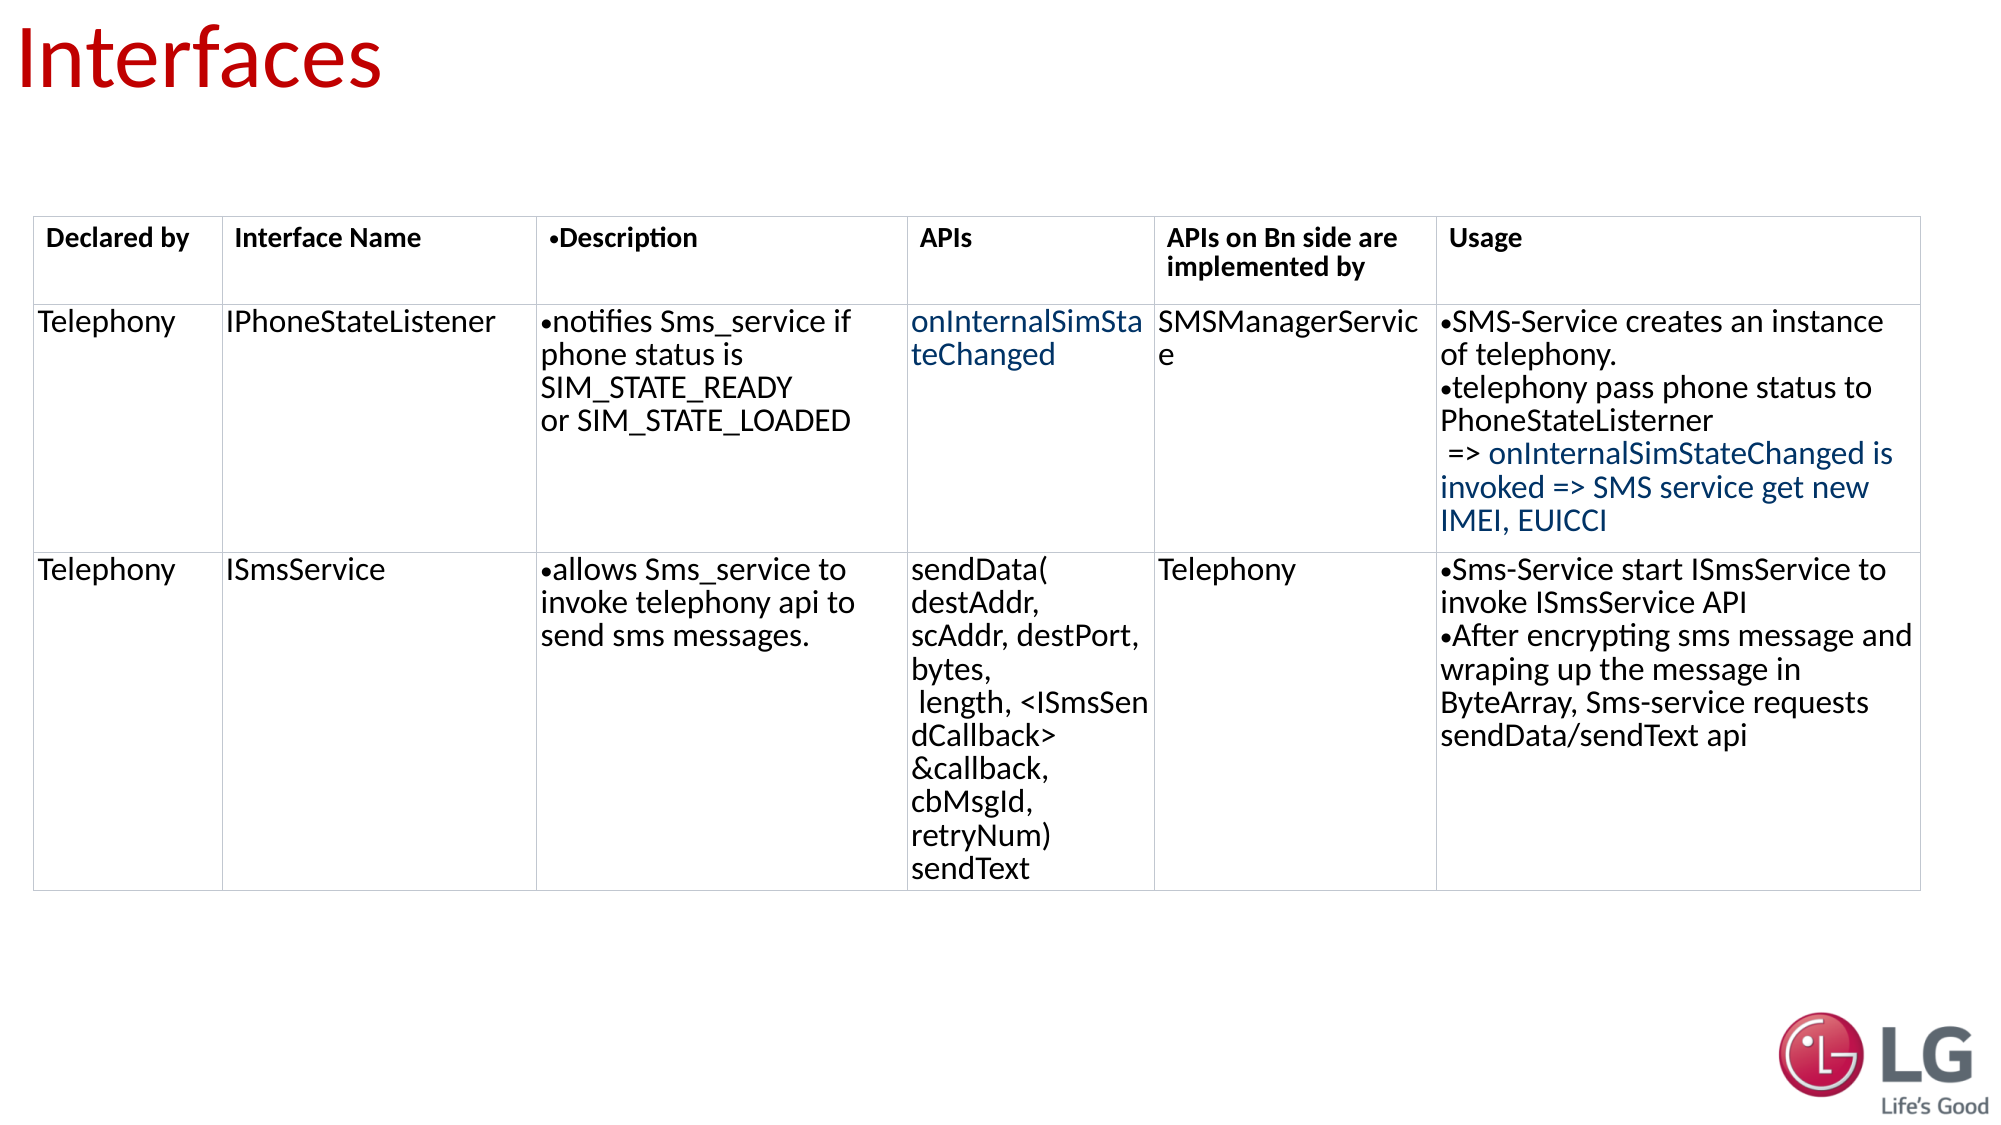

# Interfaces
| Declared by | Interface Name | Description | APIs | APIs on Bn side are implemented by | Usage |
| --- | --- | --- | --- | --- | --- |
| Telephony | IPhoneStateListener | notifies Sms\_service if phone status is SIM\_STATE\_READY or SIM\_STATE\_LOADED | onInternalSimStateChanged | SMSManagerService | SMS-Service creates an instance of telephony.      telephony pass phone status to PhoneStateListerner   => onInternalSimStateChanged is invoked => SMS service get new IMEI, EUICCI |
| Telephony | ISmsService | allows Sms\_service to invoke telephony api to send sms messages. | sendData( destAddr, scAddr, destPort, bytes,  length, <ISmsSendCallback> &callback, cbMsgId, retryNum) sendText | Telephony | Sms-Service start ISmsService to invoke ISmsService API After encrypting sms message and wraping up the message in ByteArray, Sms-service requests sendData/sendText api |